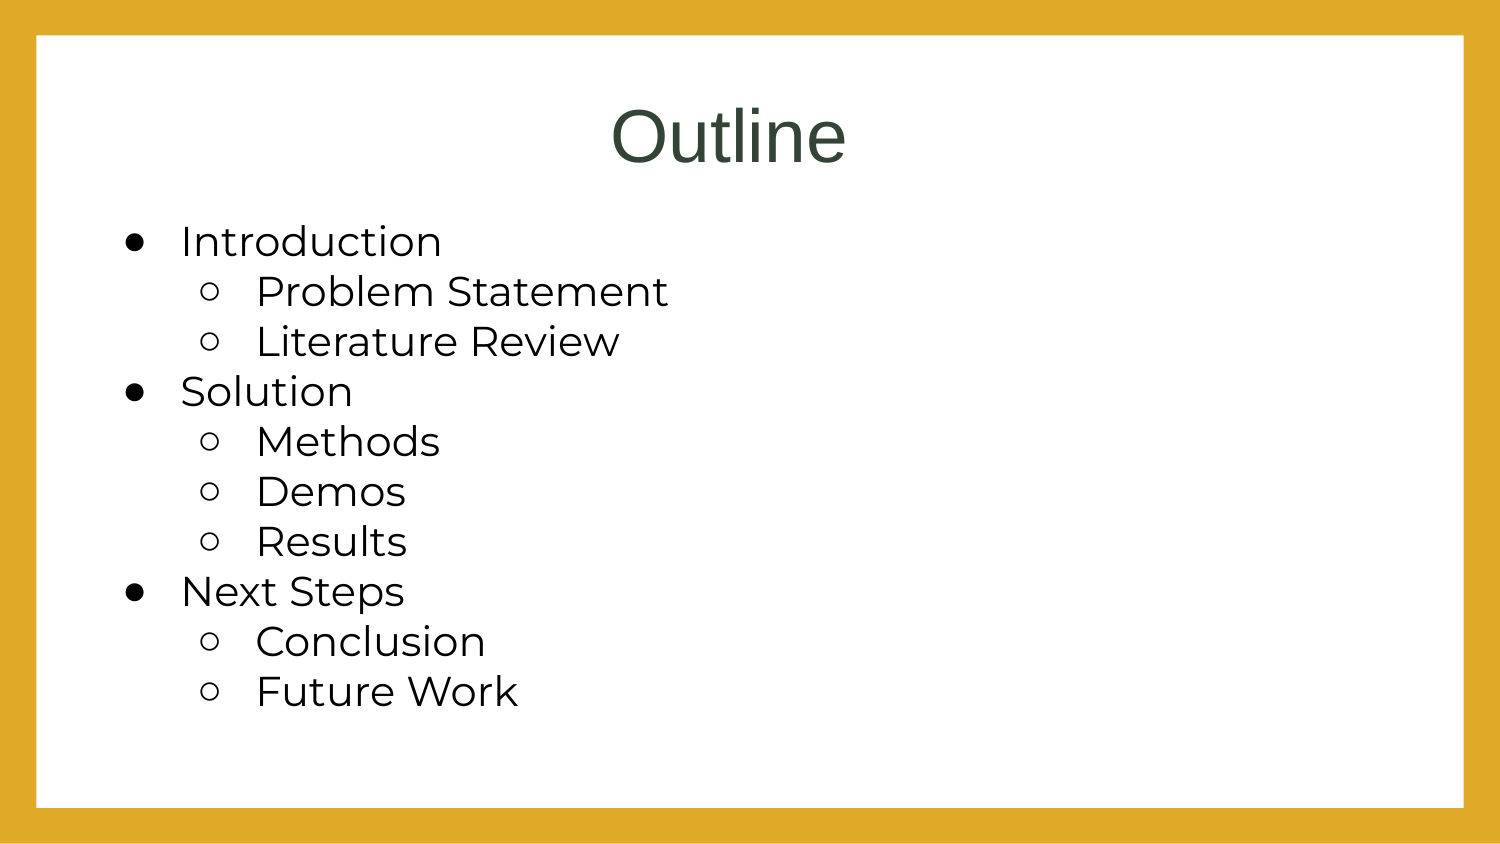

# Outline
Introduction
Problem Statement
Literature Review
Solution
Methods
Demos
Results
Next Steps
Conclusion
Future Work